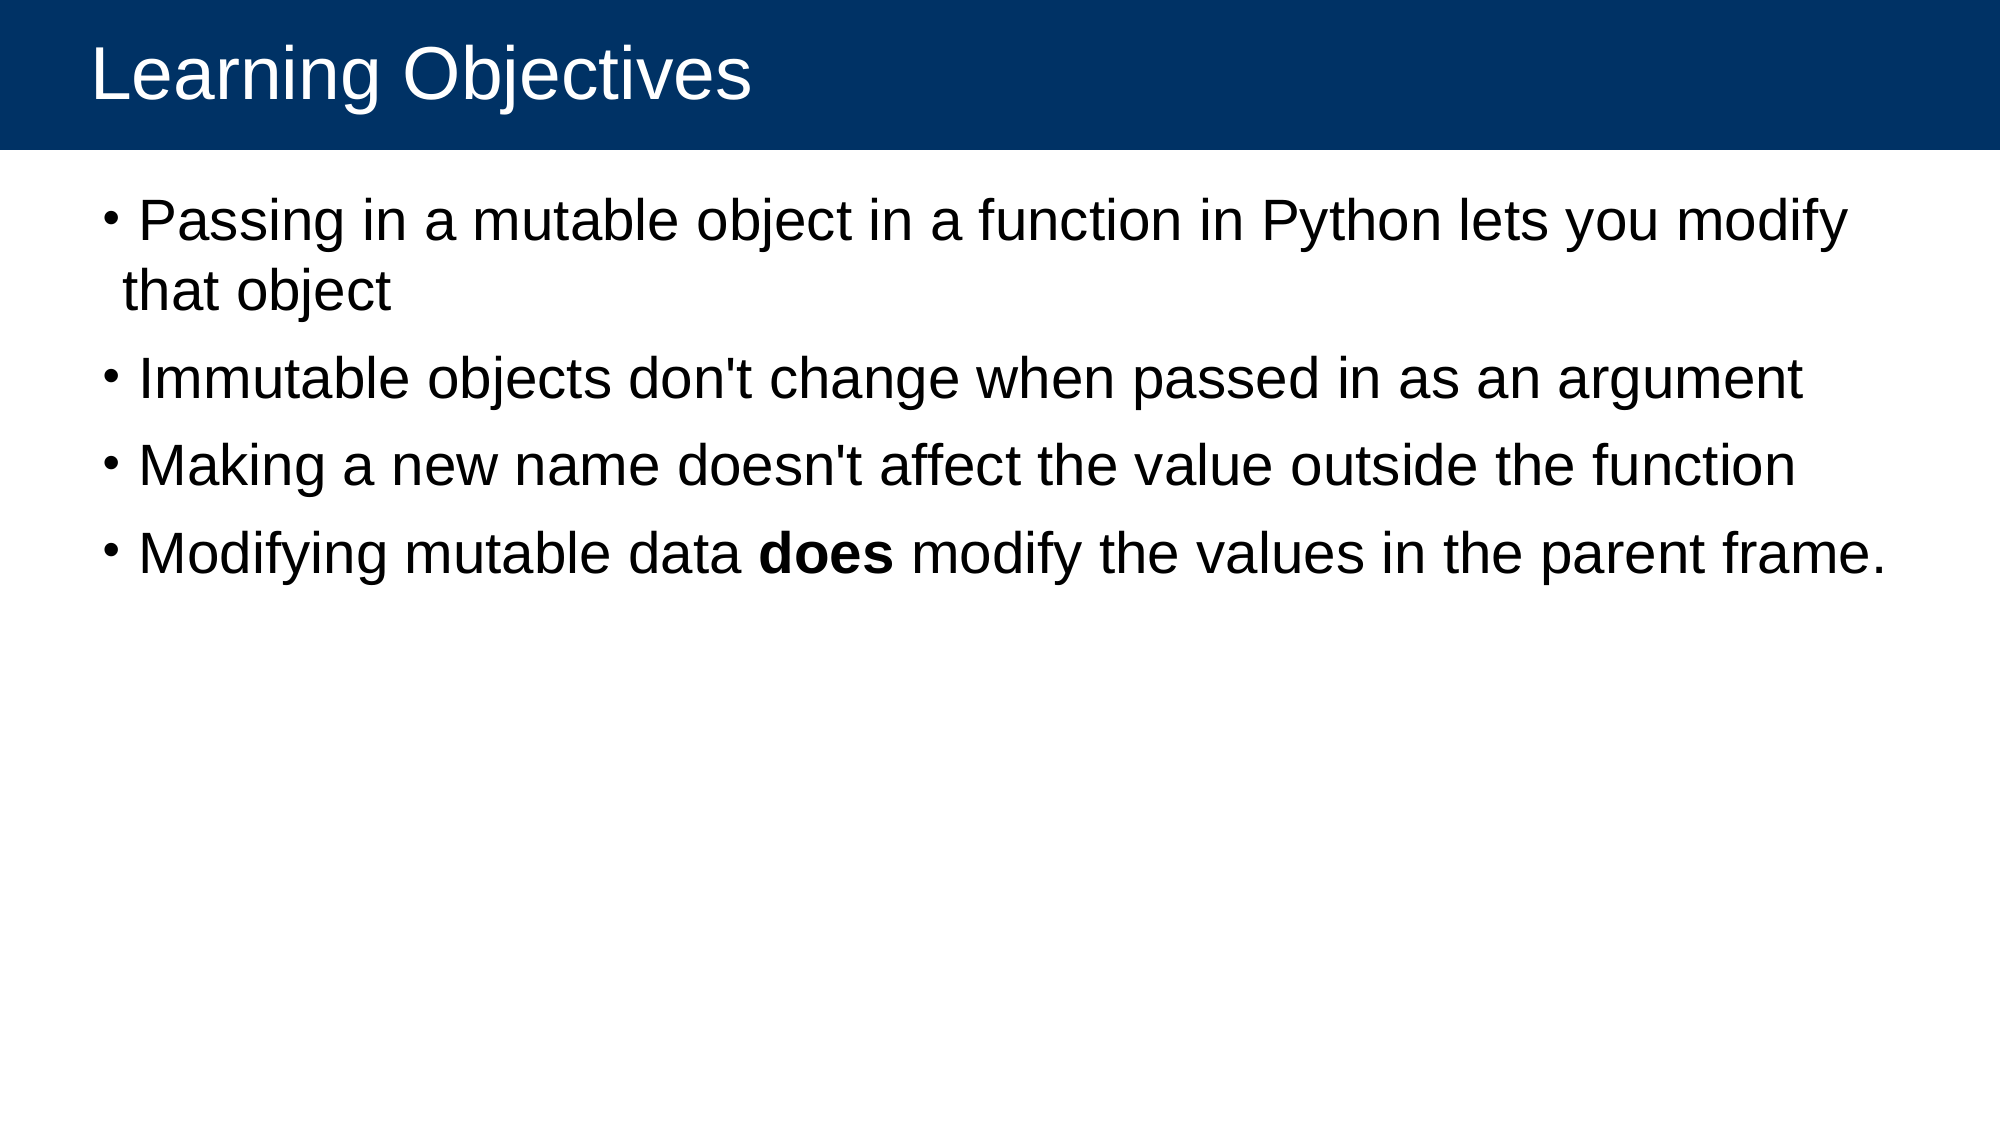

# Learning Objectives
 Passing in a mutable object in a function in Python lets you modify that object
 Immutable objects don't change when passed in as an argument
 Making a new name doesn't affect the value outside the function
 Modifying mutable data does modify the values in the parent frame.